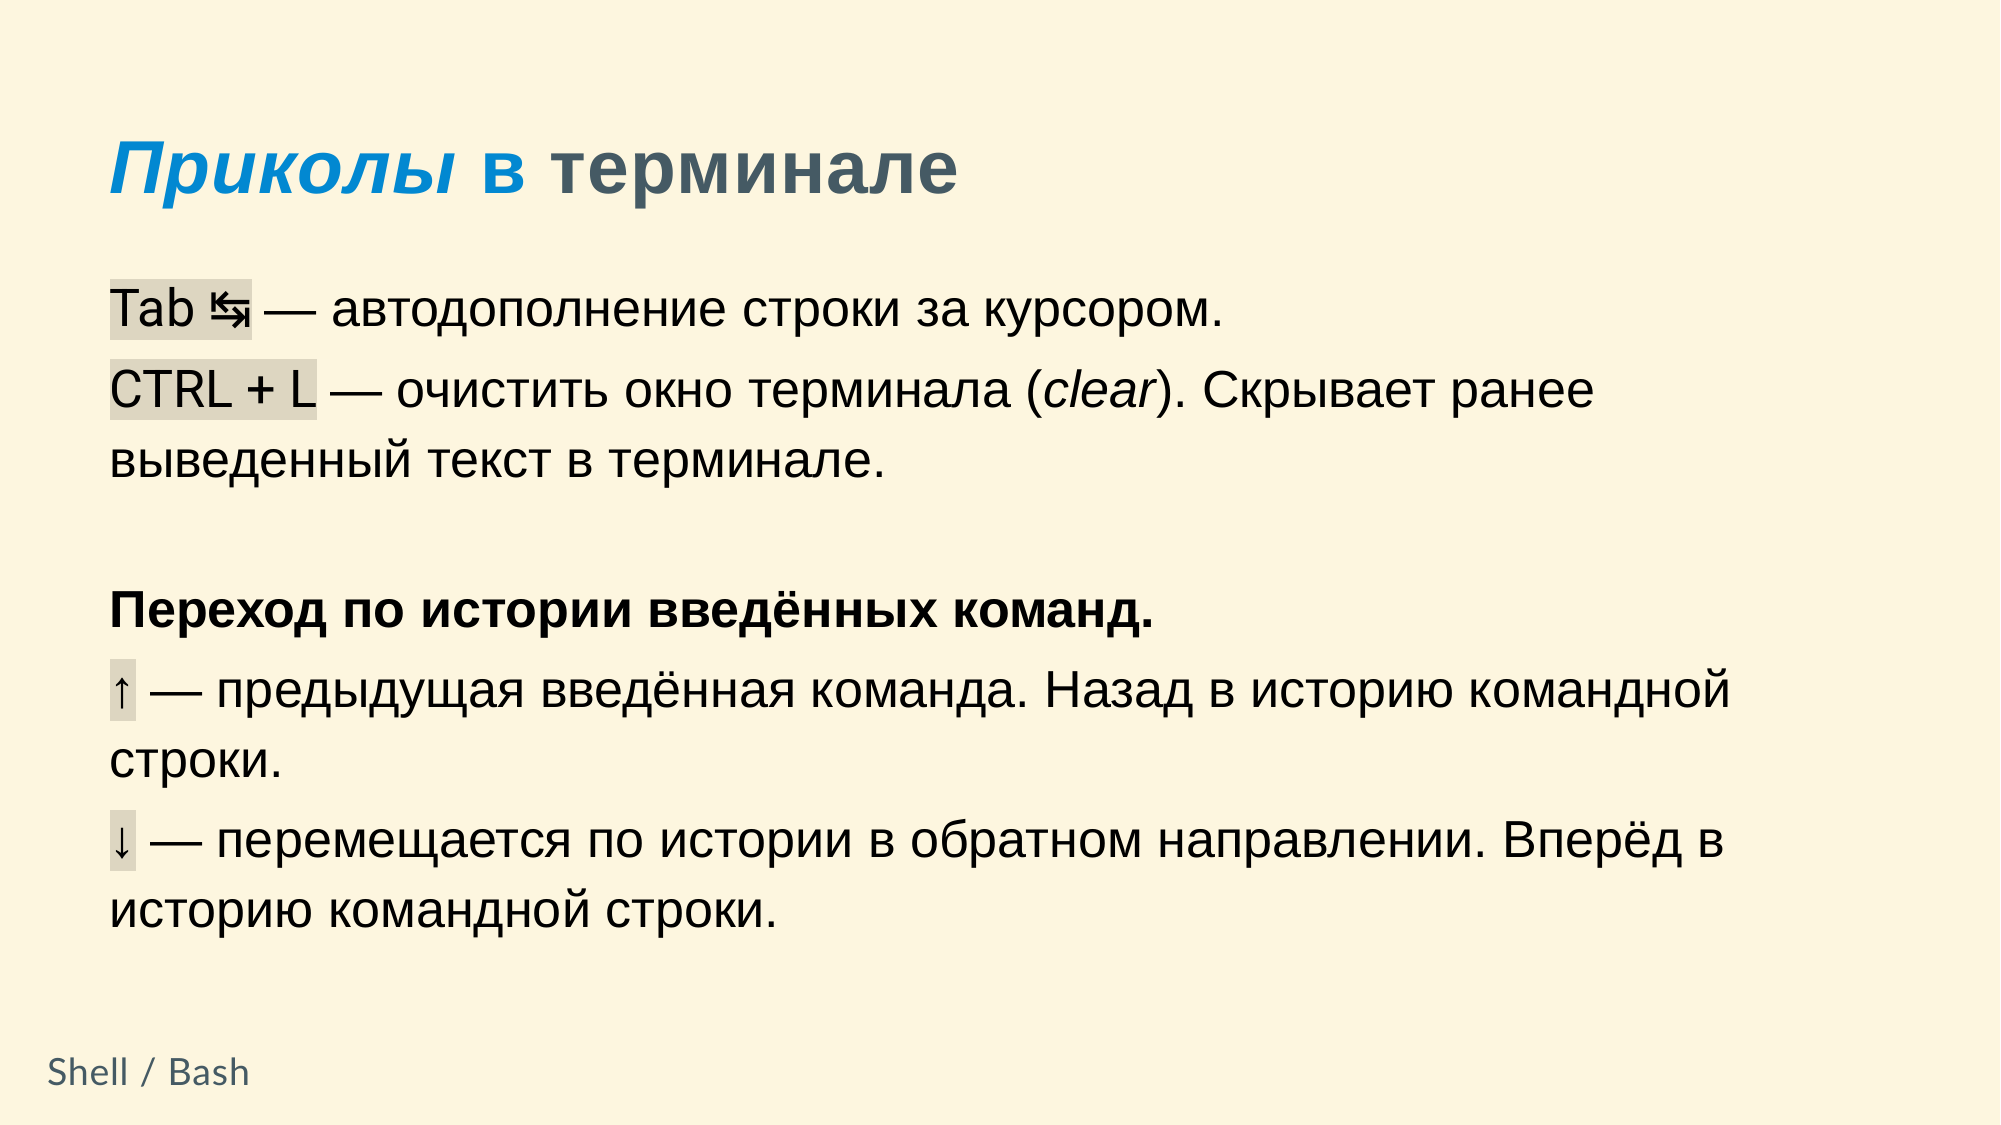

Приколы в терминале
Tab ↹ — автодополнение строки за курсором.
CTRL + L — очистить окно терминала (clear). Скрывает ранее  выведенный текст в терминале.
Переход по истории введённых команд.
↑ — предыдущая введённая команда. Назад в историю командной строки.
↓ — перемещается по истории в обратном направлении. Вперёд в историю командной строки.

Shell / Bash